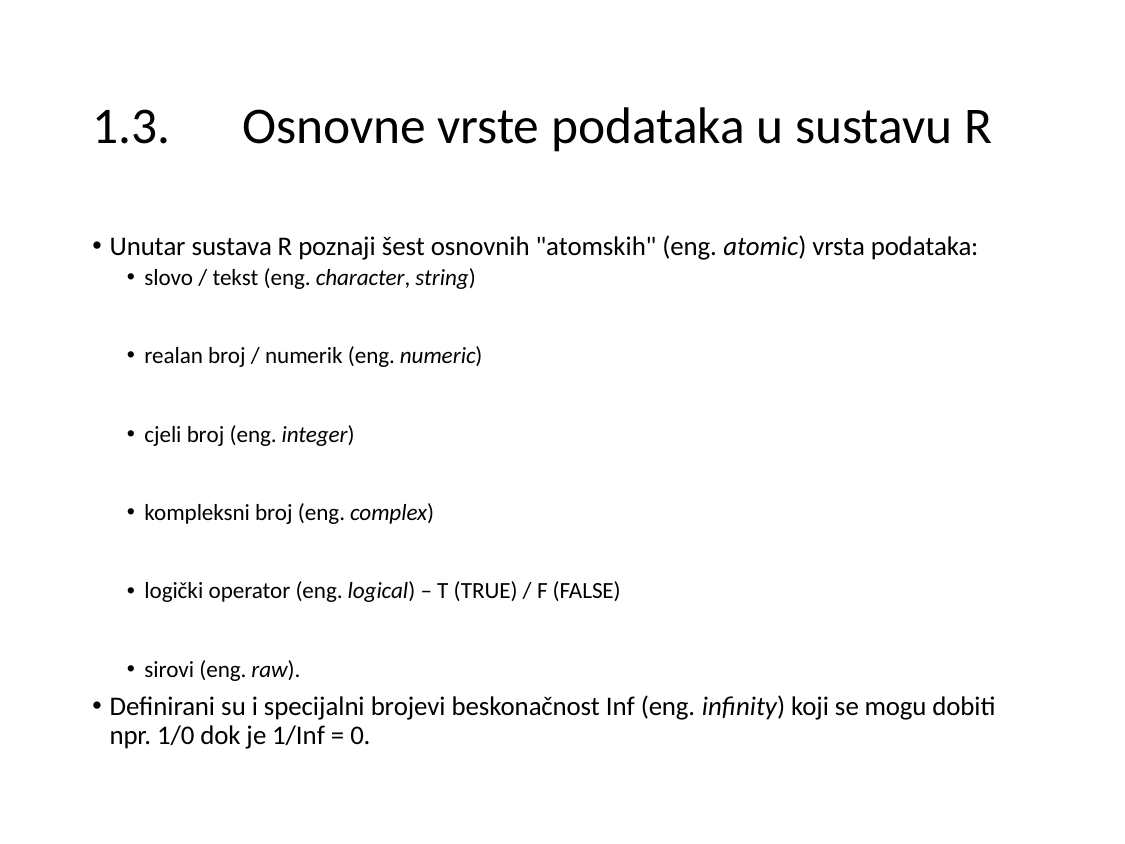

# 1.3.	Osnovne vrste podataka u sustavu R
Unutar sustava R poznaji šest osnovnih "atomskih" (eng. atomic) vrsta podataka:
slovo / tekst (eng. character, string)

realan broj / numerik (eng. numeric)

cjeli broj (eng. integer)

kompleksni broj (eng. complex)

logički operator (eng. logical) – T (TRUE) / F (FALSE)

sirovi (eng. raw).
Definirani su i specijalni brojevi beskonačnost Inf (eng. infinity) koji se mogu dobiti npr. 1/0 dok je 1/Inf = 0.